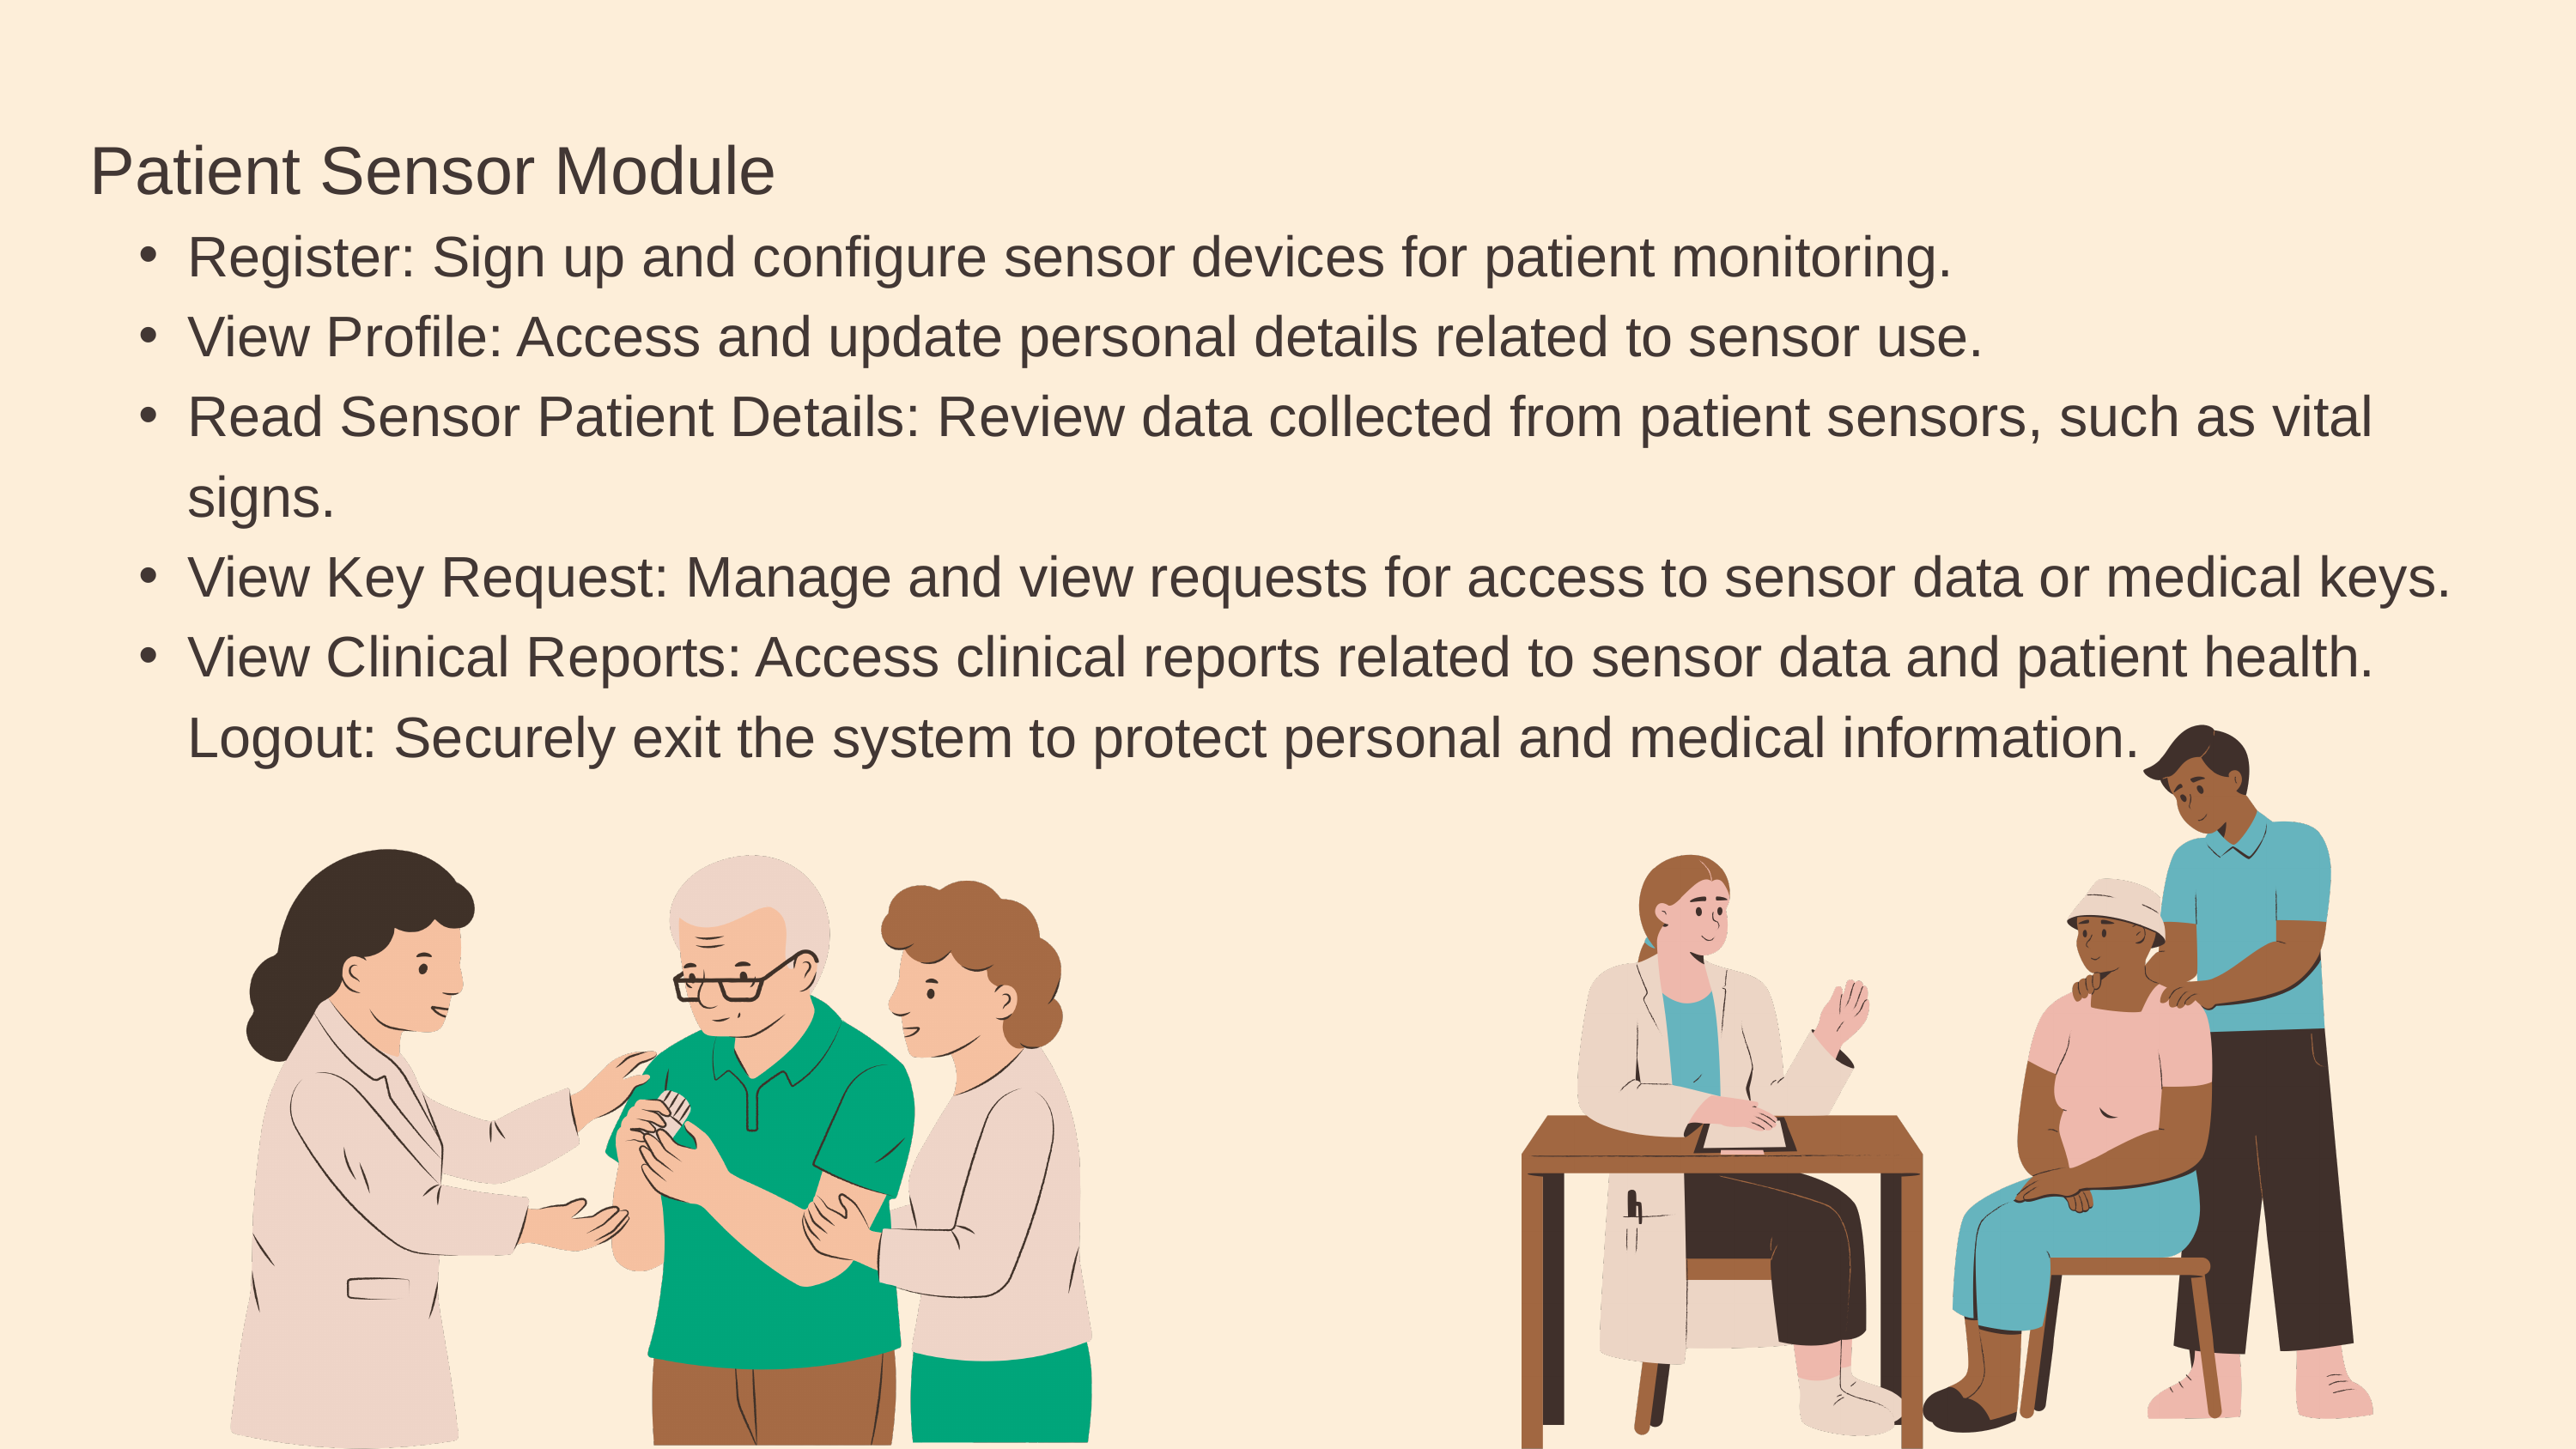

Patient Sensor Module
Register: Sign up and configure sensor devices for patient monitoring.
View Profile: Access and update personal details related to sensor use.
Read Sensor Patient Details: Review data collected from patient sensors, such as vital signs.
View Key Request: Manage and view requests for access to sensor data or medical keys.
View Clinical Reports: Access clinical reports related to sensor data and patient health. Logout: Securely exit the system to protect personal and medical information.